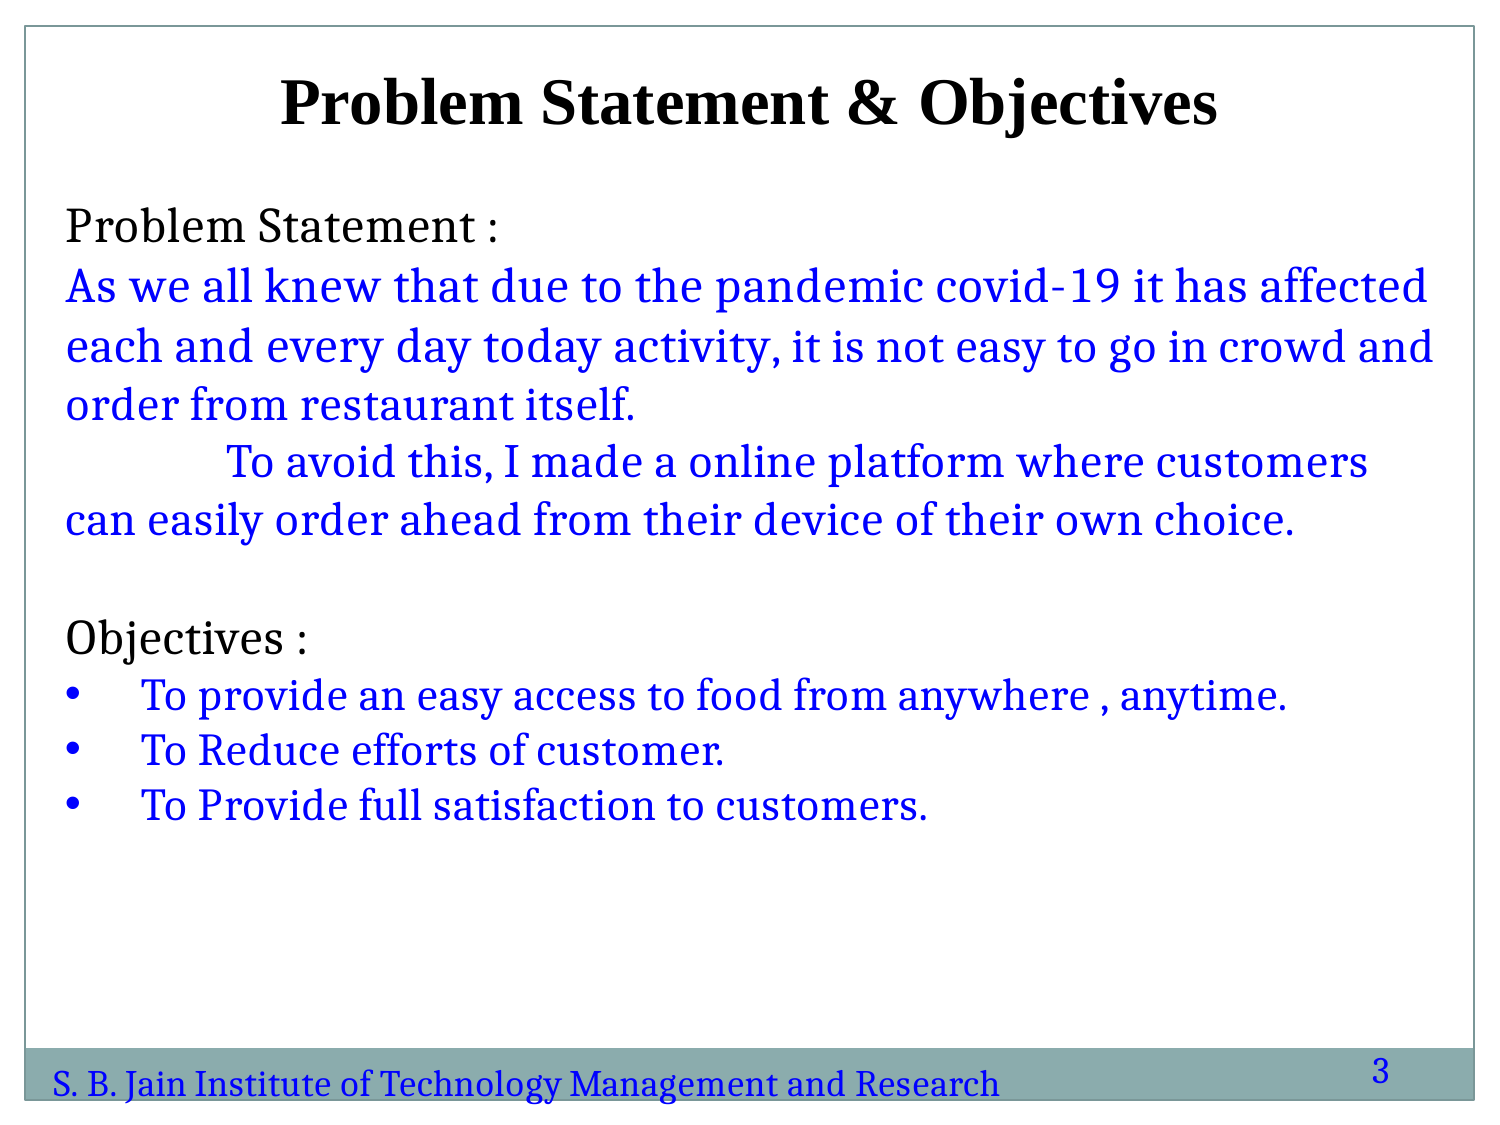

Problem Statement & Objectives
Problem Statement :
As we all knew that due to the pandemic covid-19 it has affected each and every day today activity, it is not easy to go in crowd and order from restaurant itself.
	 To avoid this, I made a online platform where customers can easily order ahead from their device of their own choice.

Objectives :
To provide an easy access to food from anywhere , anytime.
To Reduce efforts of customer.
To Provide full satisfaction to customers.

3
S. B. Jain Institute of Technology Management and Research